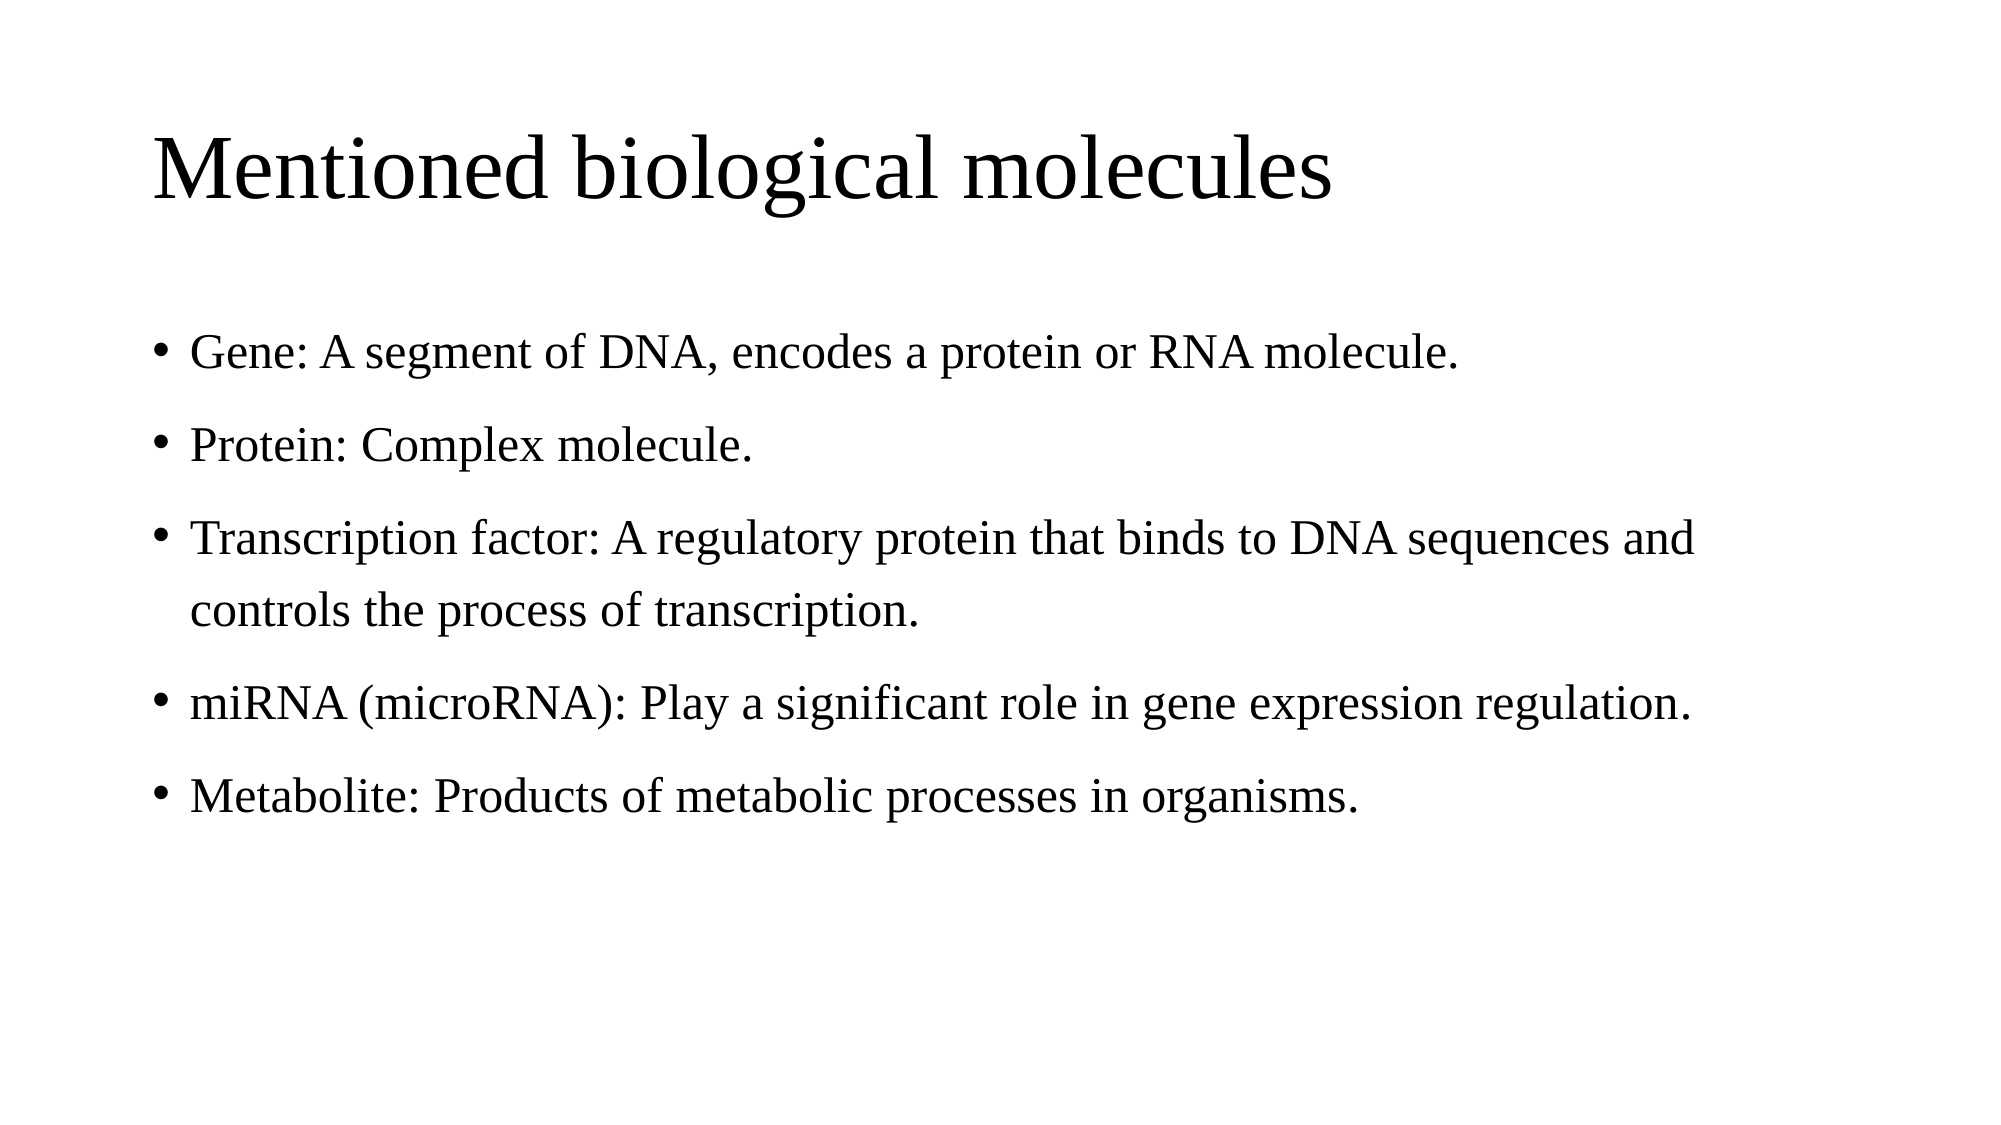

# Mentioned biological molecules
Gene: A segment of DNA, encodes a protein or RNA molecule.
Protein: Complex molecule.
Transcription factor: A regulatory protein that binds to DNA sequences and controls the process of transcription.
miRNA (microRNA): Play a significant role in gene expression regulation.
Metabolite: Products of metabolic processes in organisms.